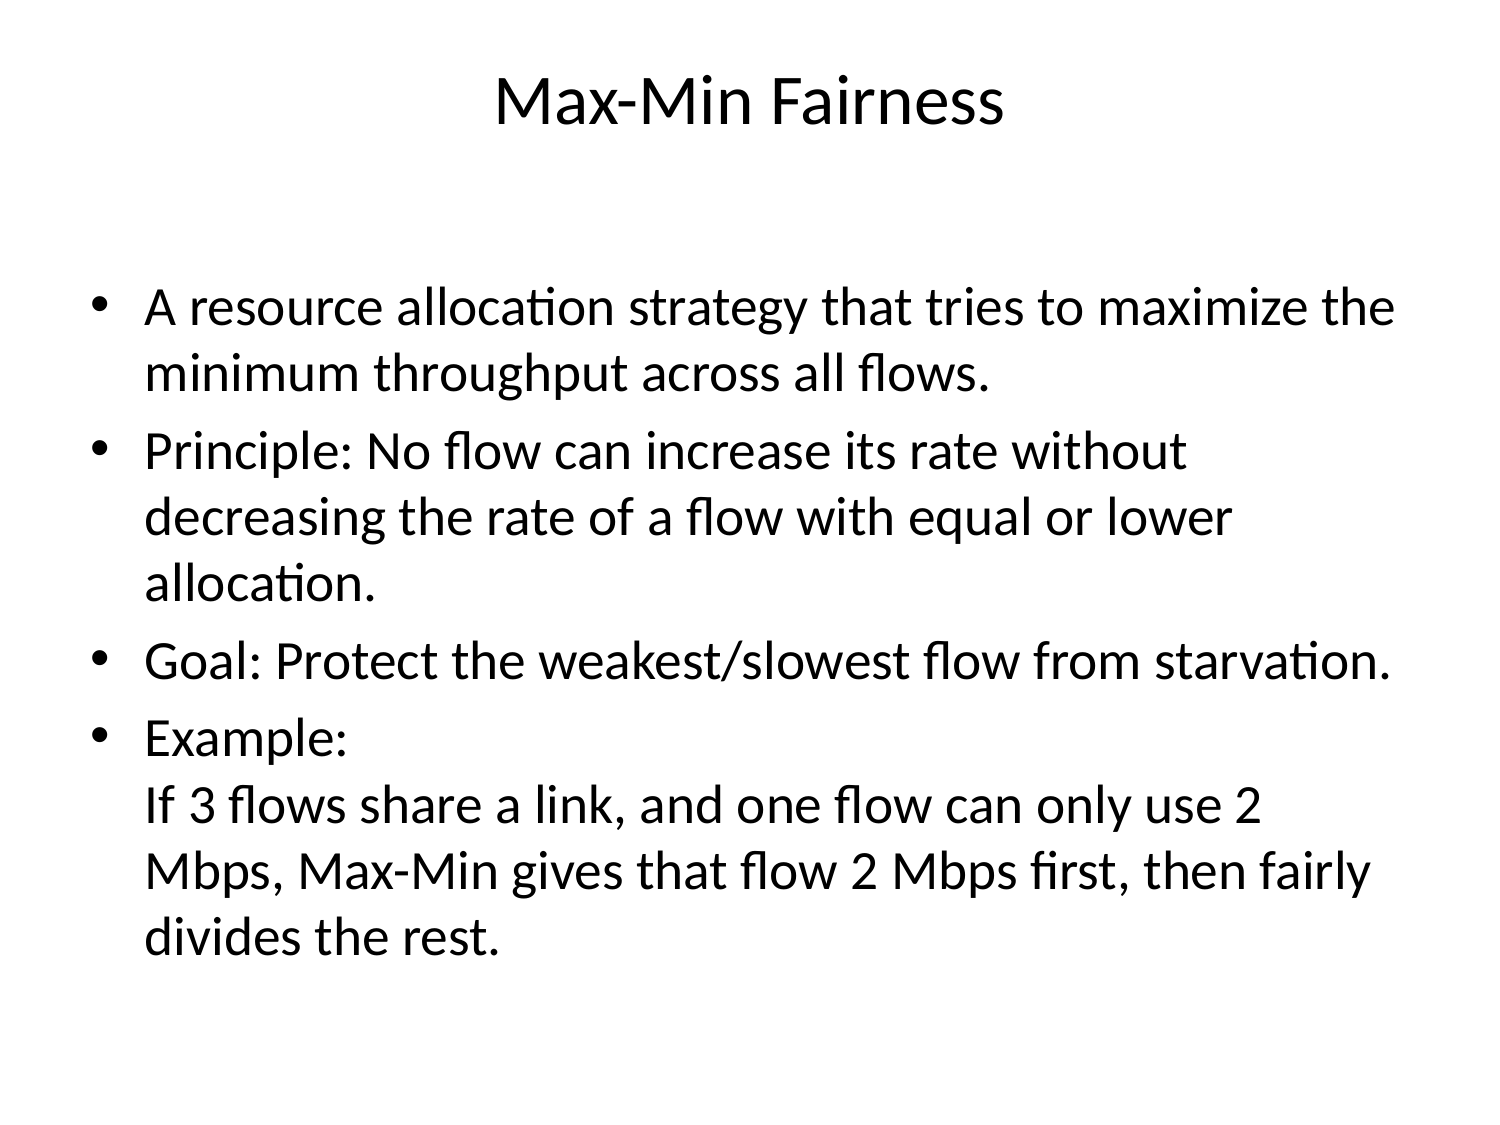

# Max-Min Fairness
A resource allocation strategy that tries to maximize the minimum throughput across all flows.
Principle: No flow can increase its rate without decreasing the rate of a flow with equal or lower allocation.
Goal: Protect the weakest/slowest flow from starvation.
Example:
If 3 flows share a link, and one flow can only use 2 Mbps, Max-Min gives that flow 2 Mbps first, then fairly divides the rest.